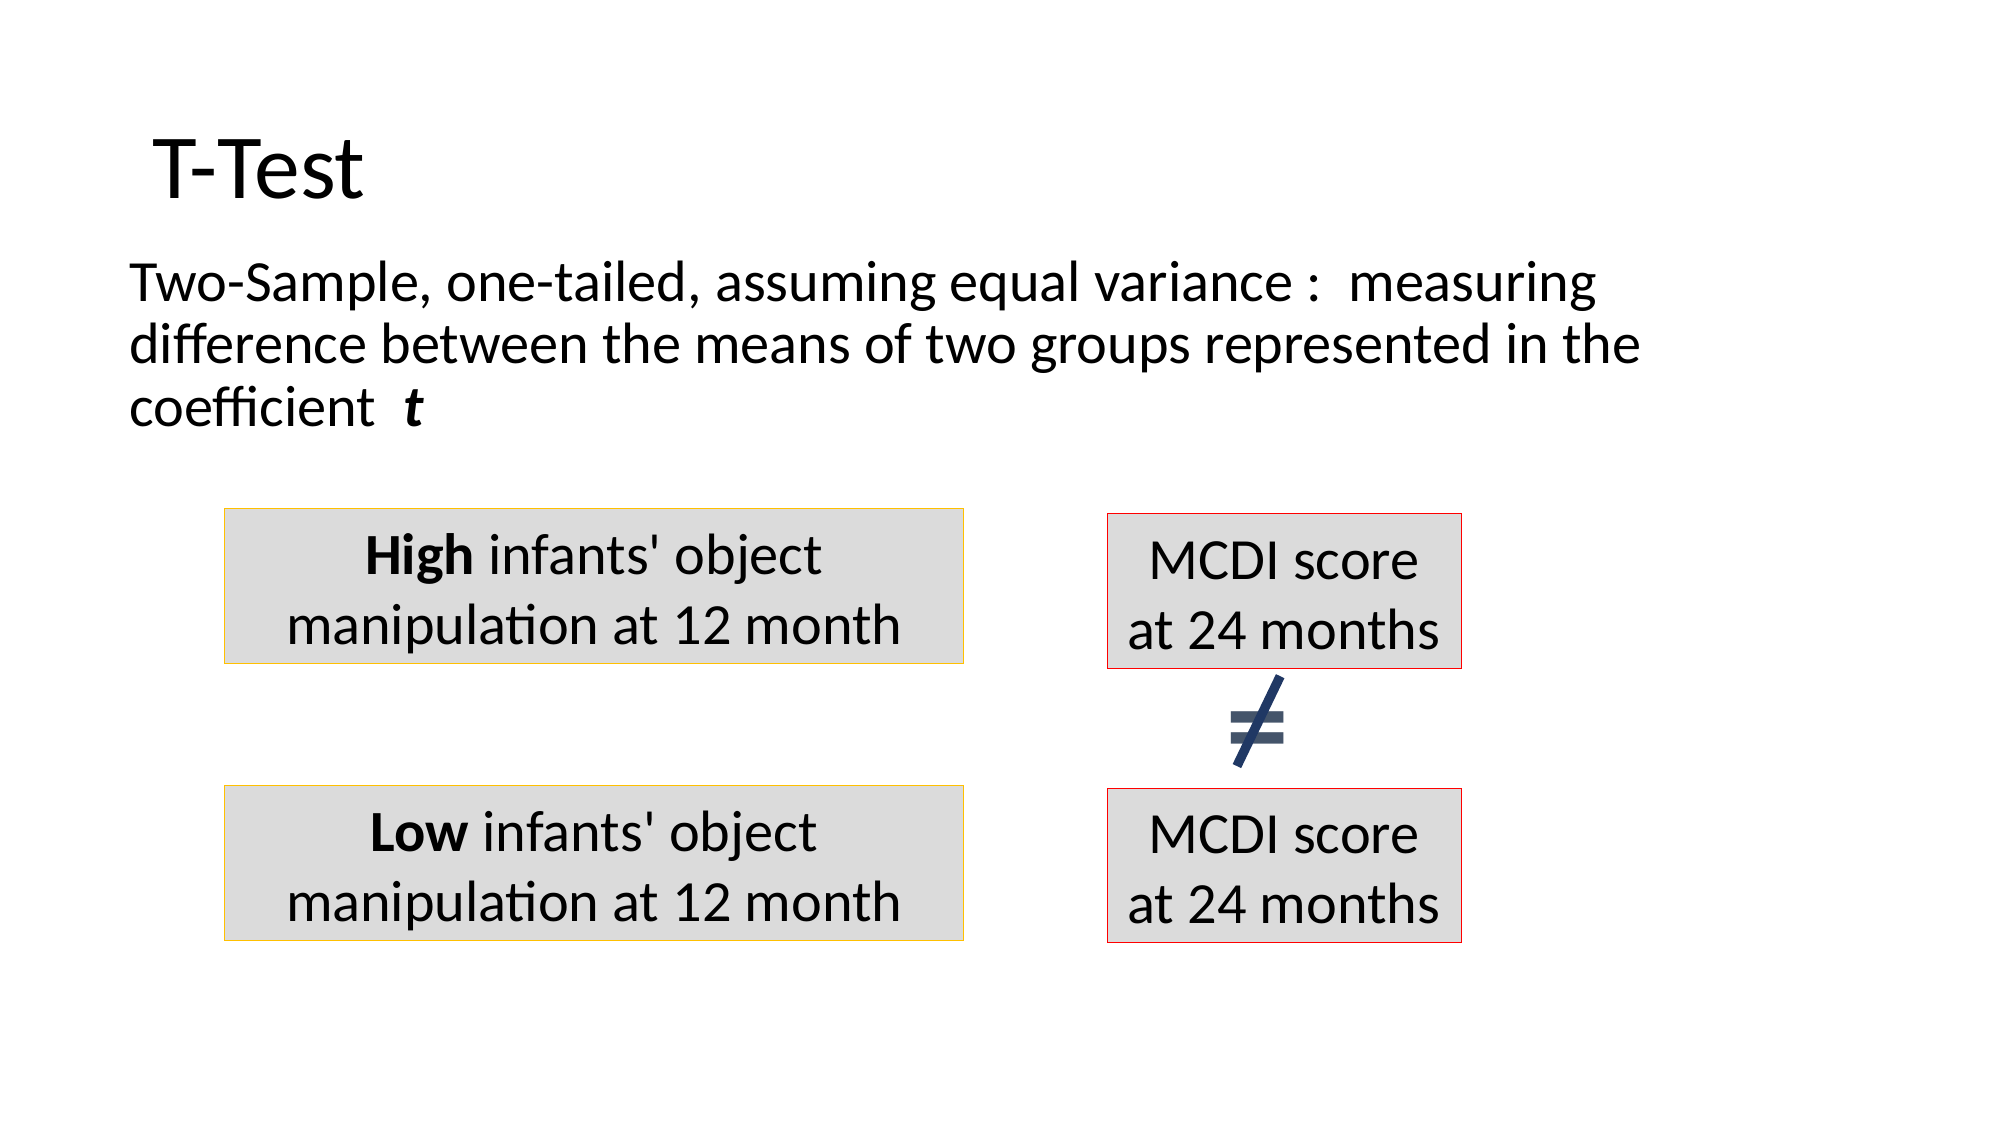

# T-Test
Two-Sample, one-tailed, assuming equal variance :  measuring difference between the means of two groups represented in the coefficient  t

High infants' object manipulation at 12 month
MCDI score at 24 months
=
Low infants' object manipulation at 12 month
MCDI score at 24 months